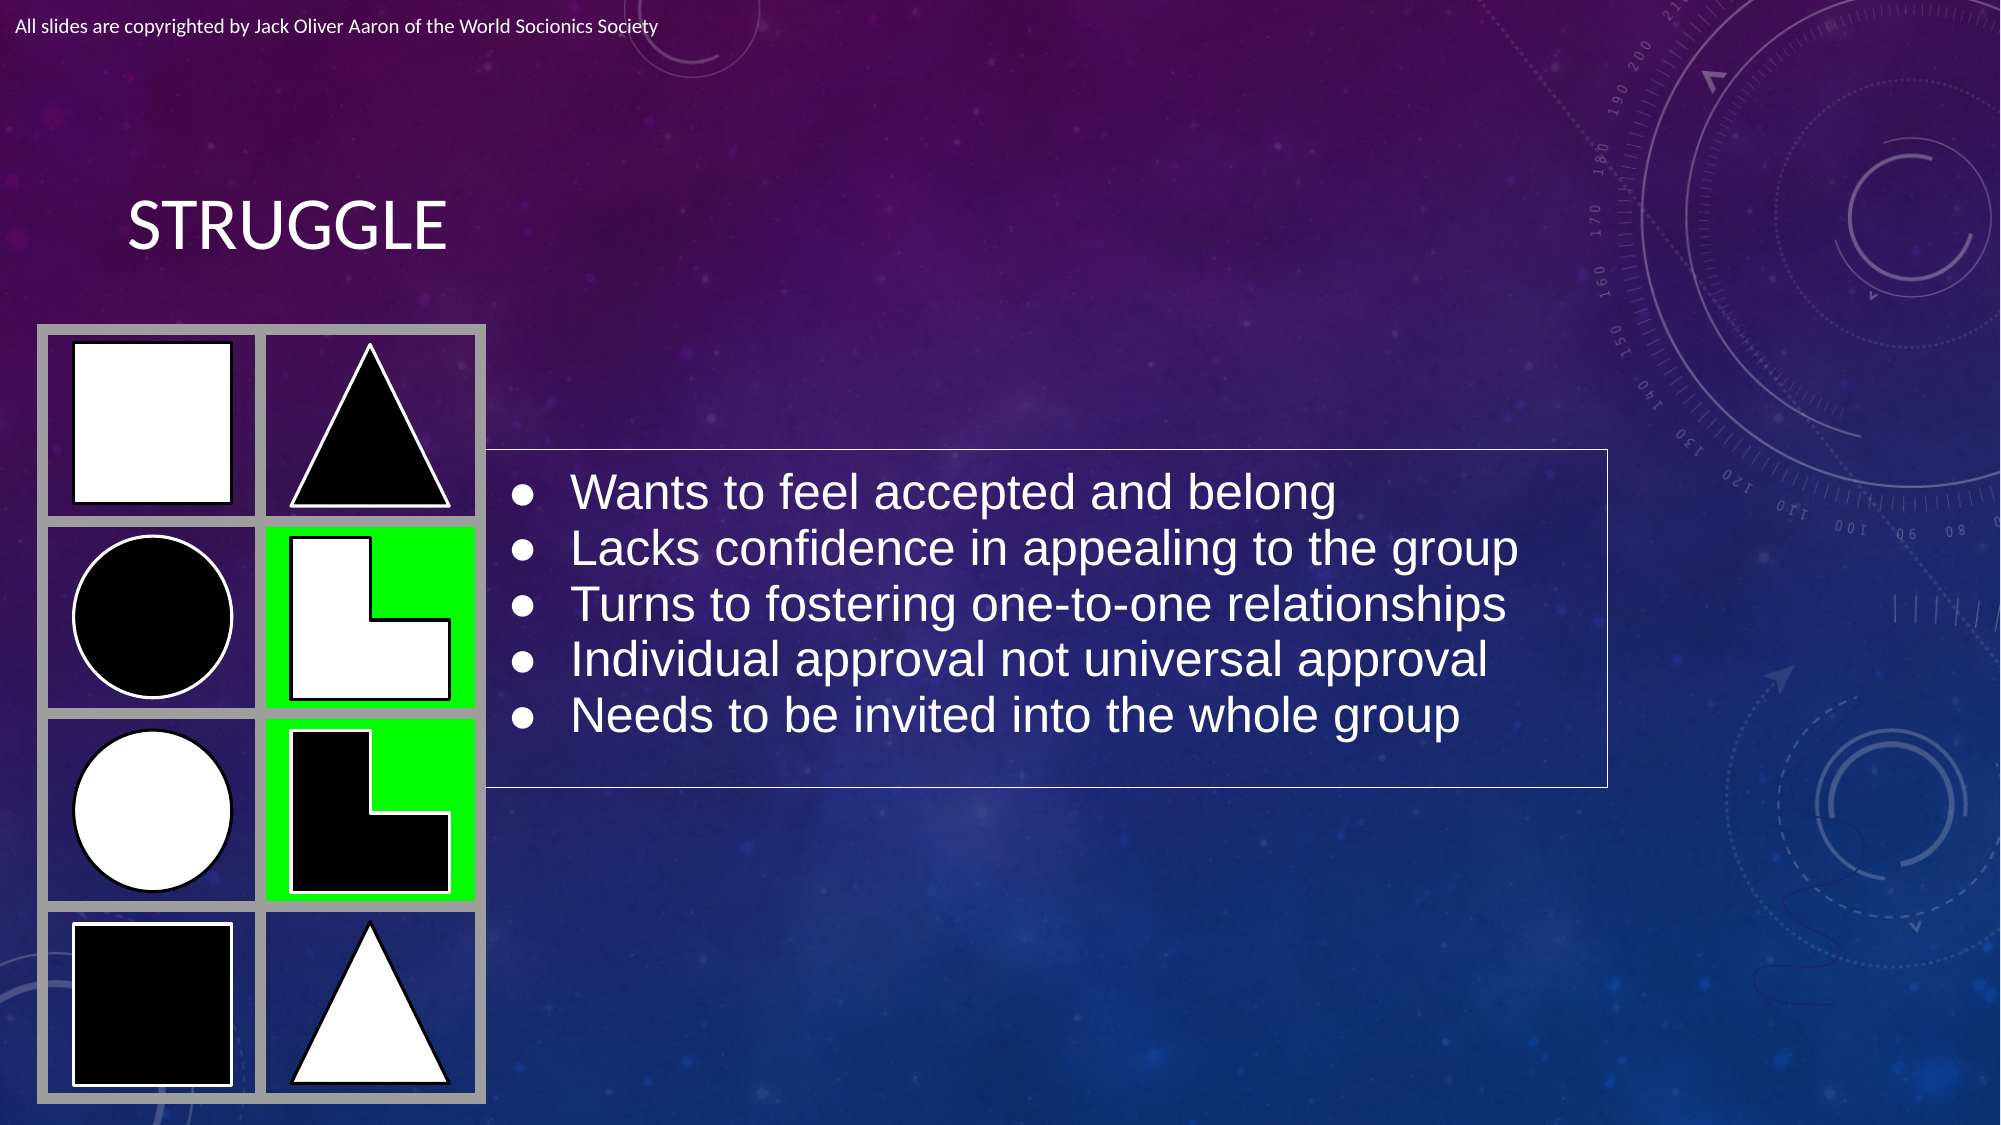

All slides are copyrighted by Jack Oliver Aaron of the World Socionics Society
# STRUGGLE
|  |  |
| --- | --- |
|  |  |
|  |  |
|  |  |

| Wants to feel accepted and belong Lacks confidence in appealing to the group Turns to fostering one-to-one relationships Individual approval not universal approval Needs to be invited into the whole group |
| --- |